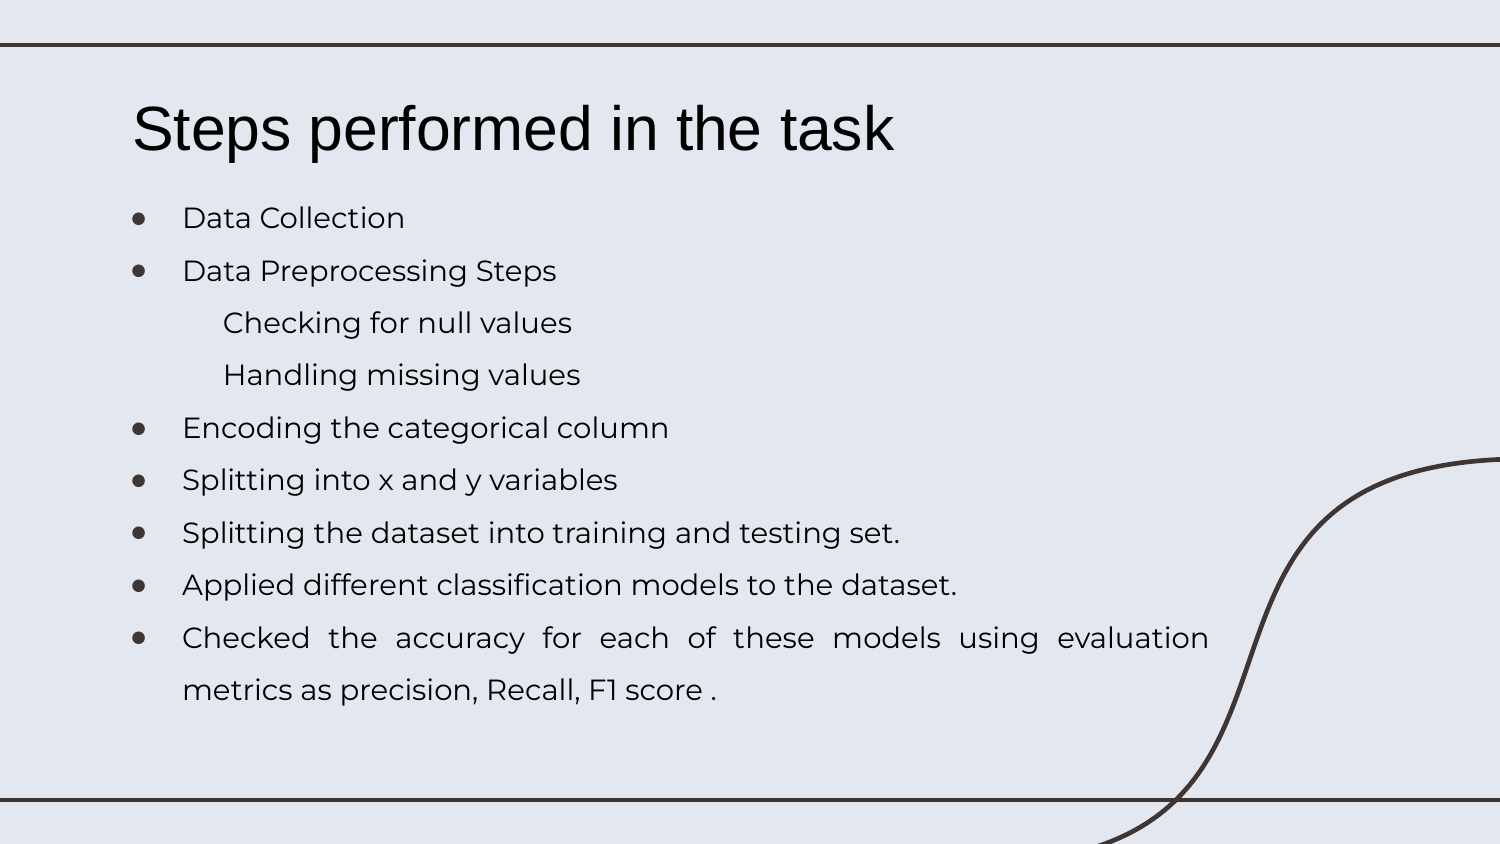

# Steps performed in the task

Data Collection
Data Preprocessing Steps
            Checking for null values
            Handling missing values
Encoding the categorical column
Splitting into x and y variables
Splitting the dataset into training and testing set.
Applied different classification models to the dataset.
Checked the accuracy for each of these models using evaluation metrics as precision, Recall, F1 score .